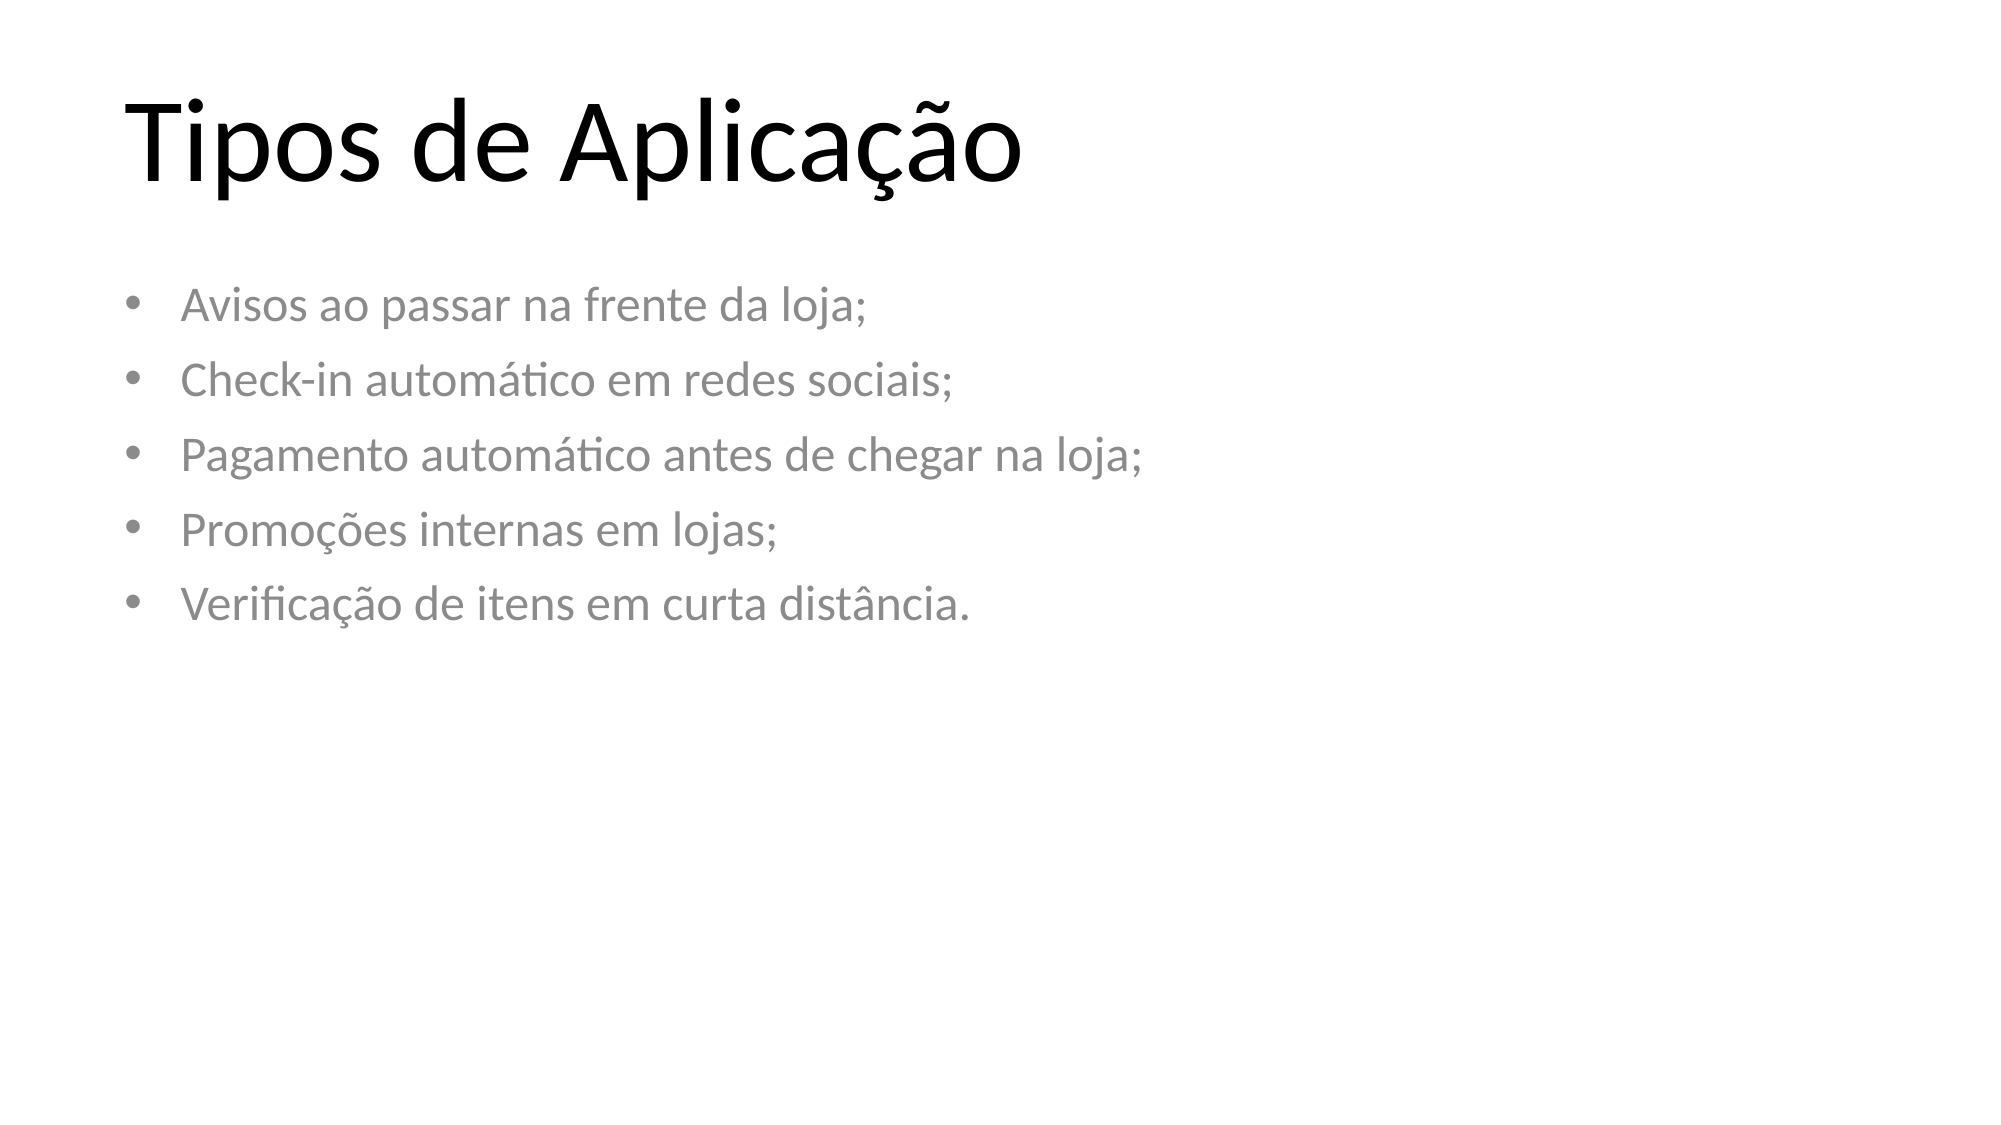

# Tipos de Aplicação
Avisos ao passar na frente da loja;
Check-in automático em redes sociais;
Pagamento automático antes de chegar na loja;
Promoções internas em lojas;
Verificação de itens em curta distância.